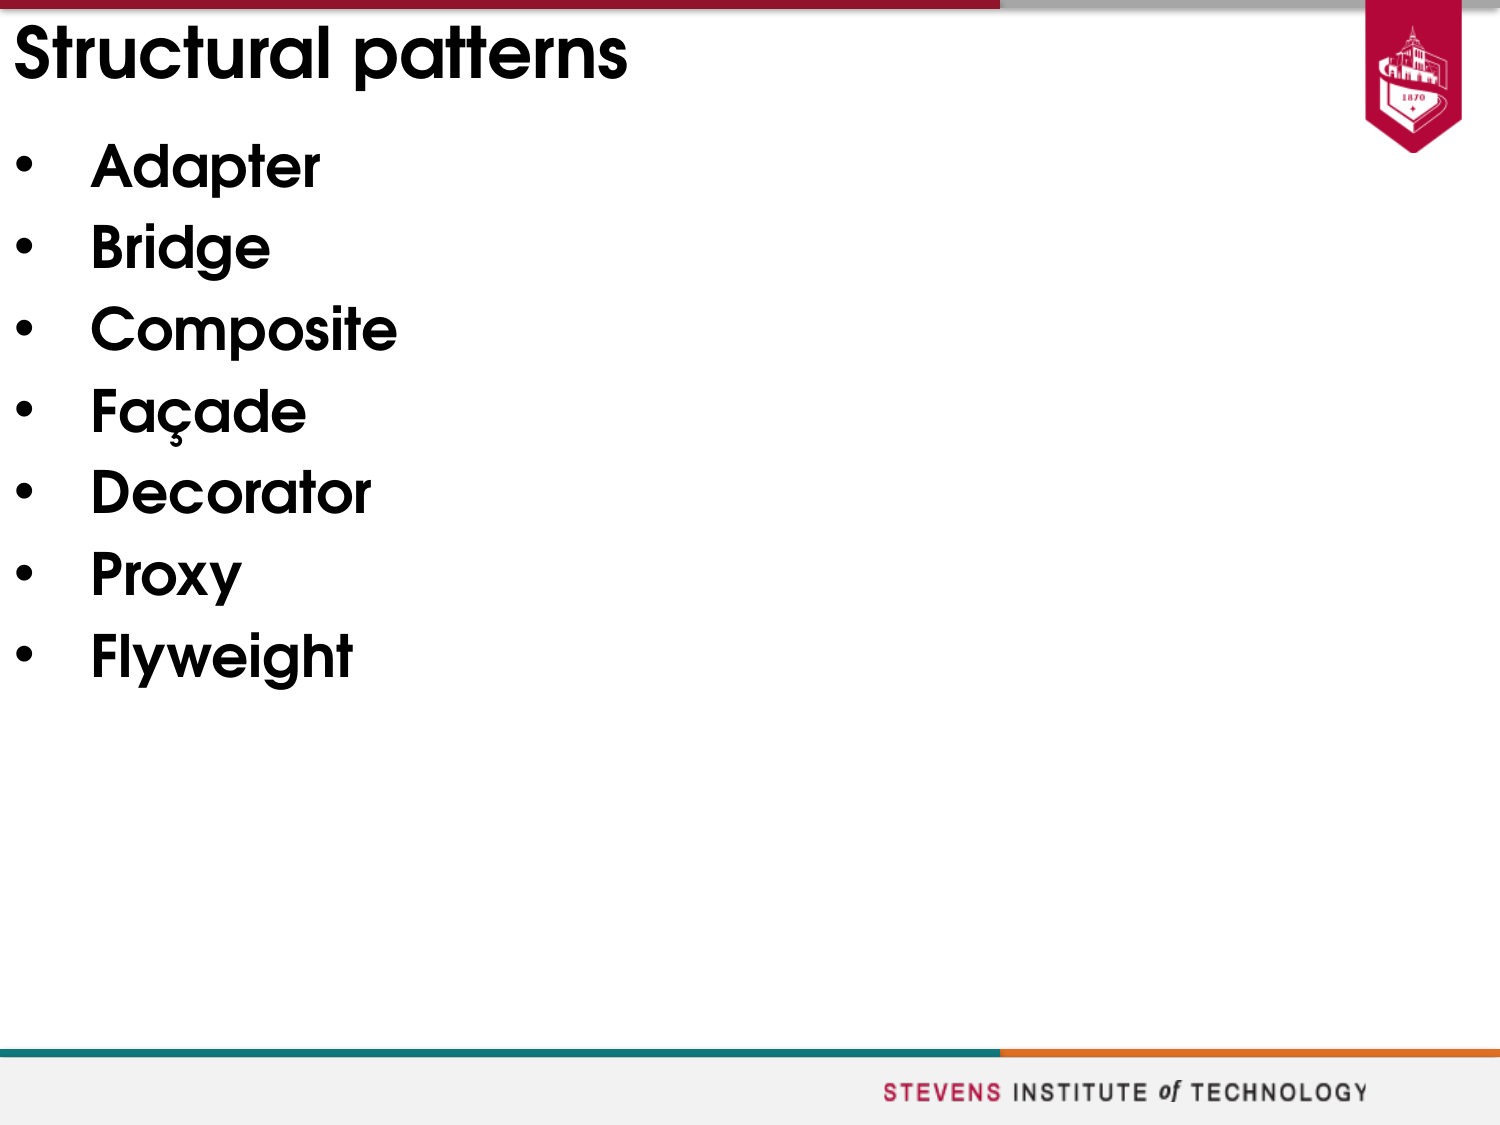

# Structural patterns
Adapter
Bridge
Composite
Façade
Decorator
Proxy
Flyweight